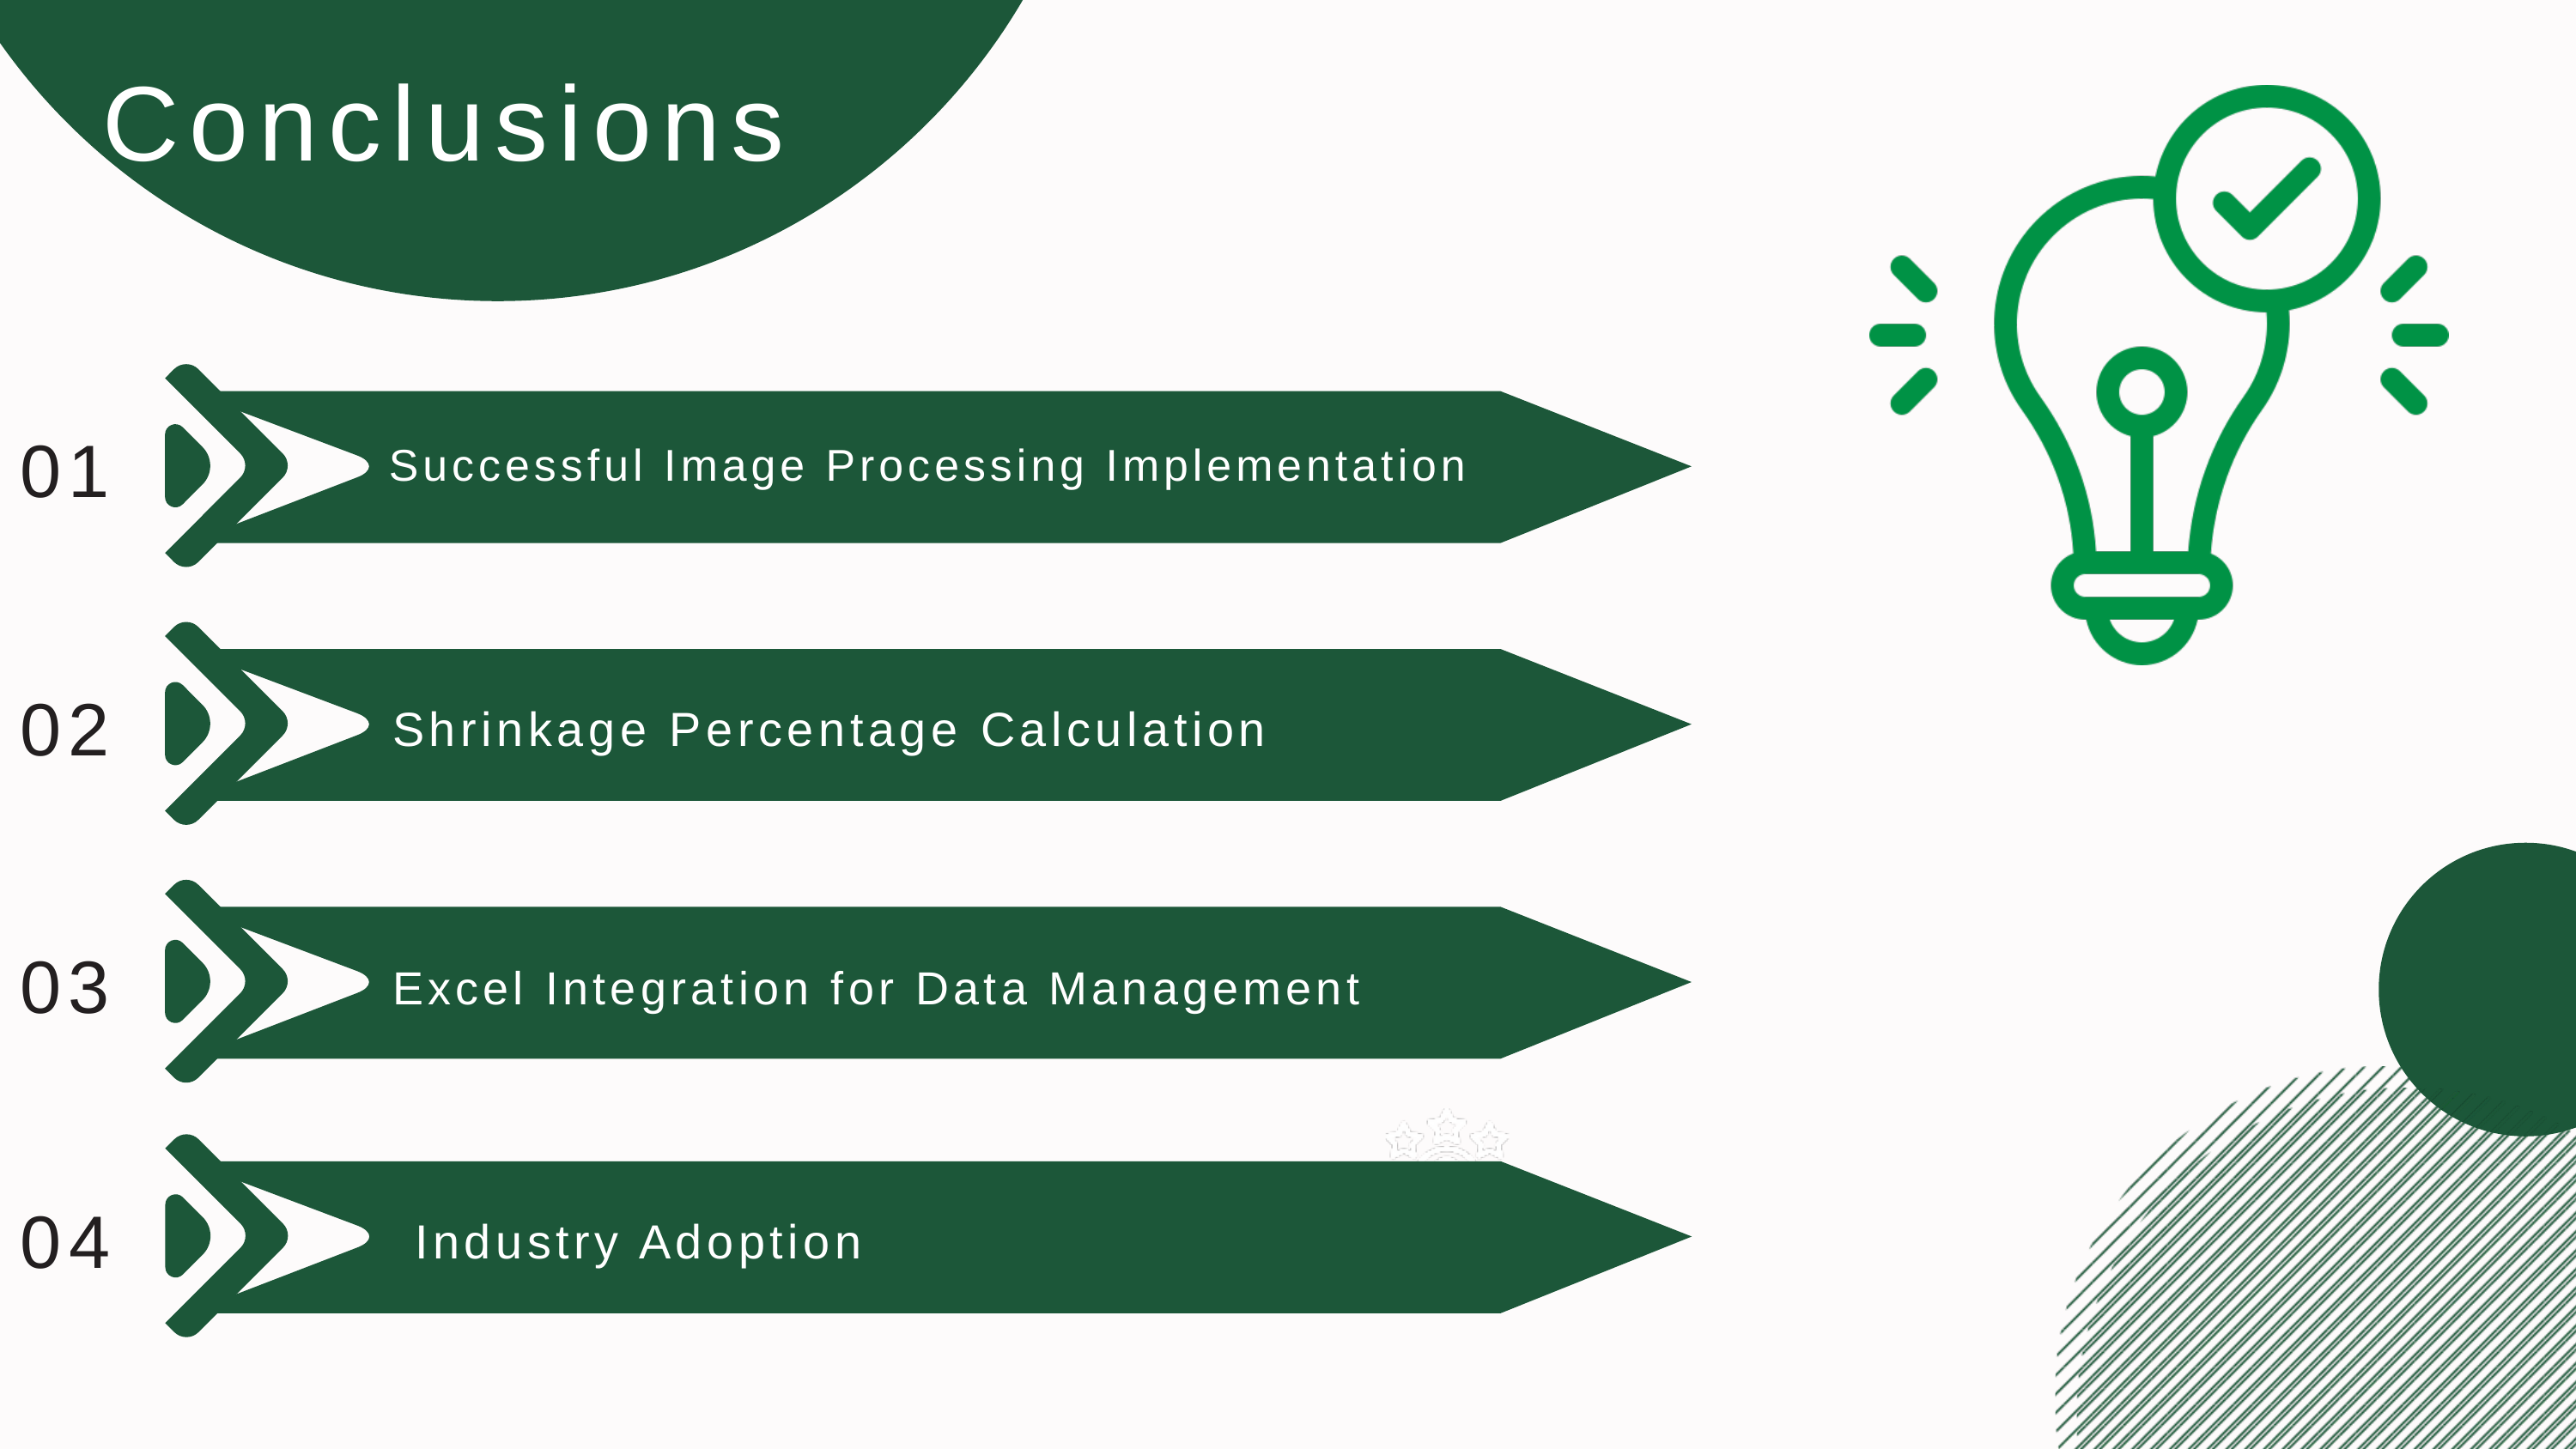

Conclusions

01

 Successful Image Processing Implementation

02

Shrinkage Percentage Calculation

03

Excel Integration for Data Management

04

Industry Adoption